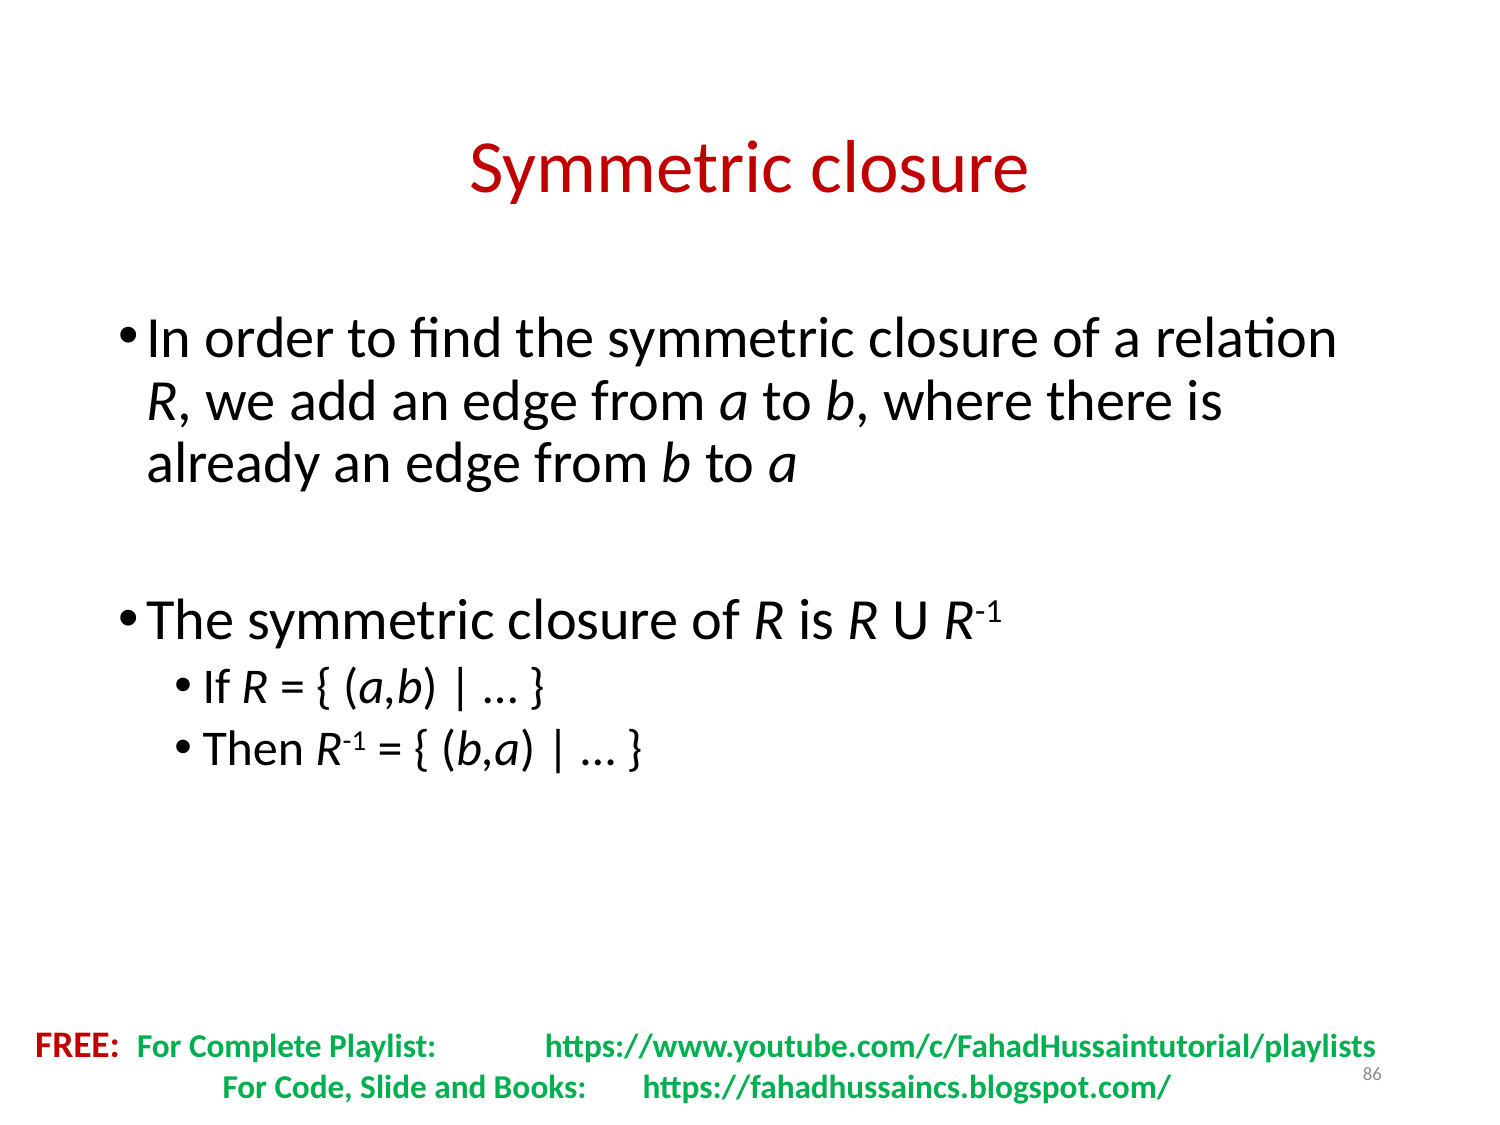

# Symmetric closure
In order to find the symmetric closure of a relation R, we add an edge from a to b, where there is already an edge from b to a

The symmetric closure of R is R U R-1
If R = { (a,b) | … }
Then R-1 = { (b,a) | … }
FREE:  For Complete Playlist: 	        https://www.youtube.com/c/FahadHussaintutorial/playlists
	     For Code, Slide and Books:	 https://fahadhussaincs.blogspot.com/
86